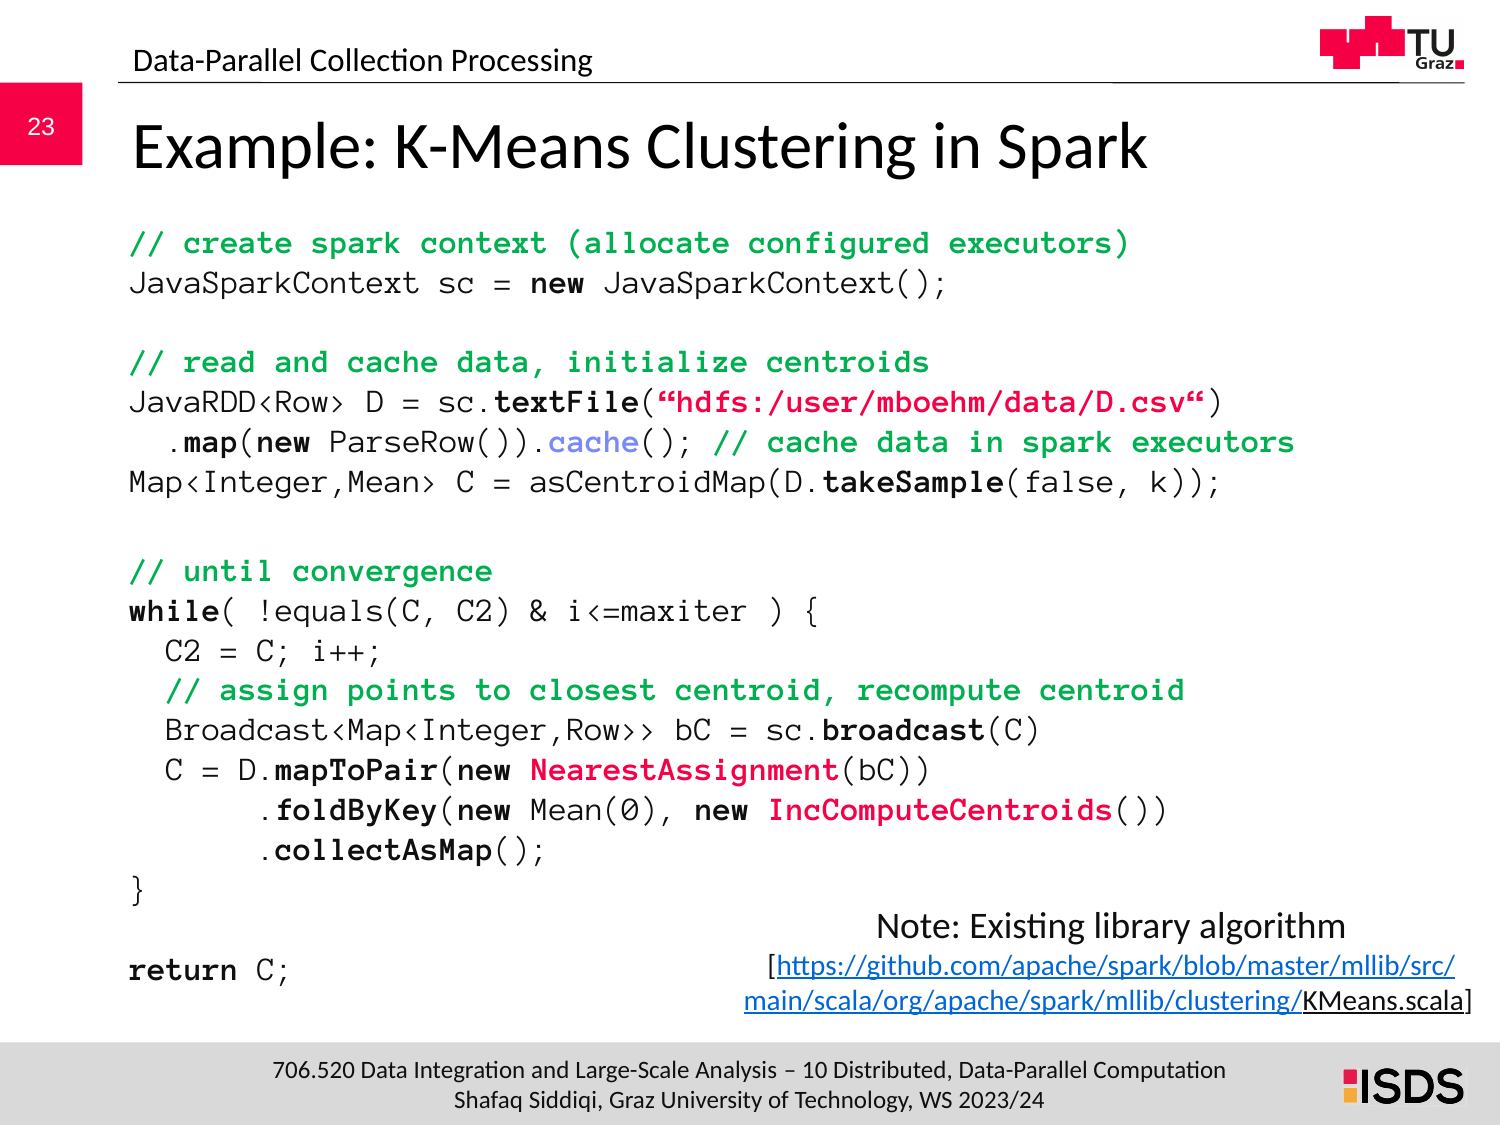

Data-Parallel Collection Processing
# Example: K-Means Clustering in Spark
// create spark context (allocate configured executors)
JavaSparkContext sc = new JavaSparkContext();
// read and cache data, initialize centroids
JavaRDD<Row> D = sc.textFile(“hdfs:/user/mboehm/data/D.csv“)
  .map(new ParseRow()).cache(); // cache data in spark executors
Map<Integer,Mean> C = asCentroidMap(D.takeSample(false, k));
// until convergence
while( !equals(C, C2) & i<=maxiter ) {
  C2 = C; i++;
  // assign points to closest centroid, recompute centroid
  Broadcast<Map<Integer,Row>> bC = sc.broadcast(C)
  C = D.mapToPair(new NearestAssignment(bC))
       .foldByKey(new Mean(0), new IncComputeCentroids())
       .collectAsMap();
}

return C;
Note: Existing library algorithm
[https://github.com/apache/spark/blob/master/mllib/src/
main/scala/org/apache/spark/mllib/clustering/KMeans.scala]